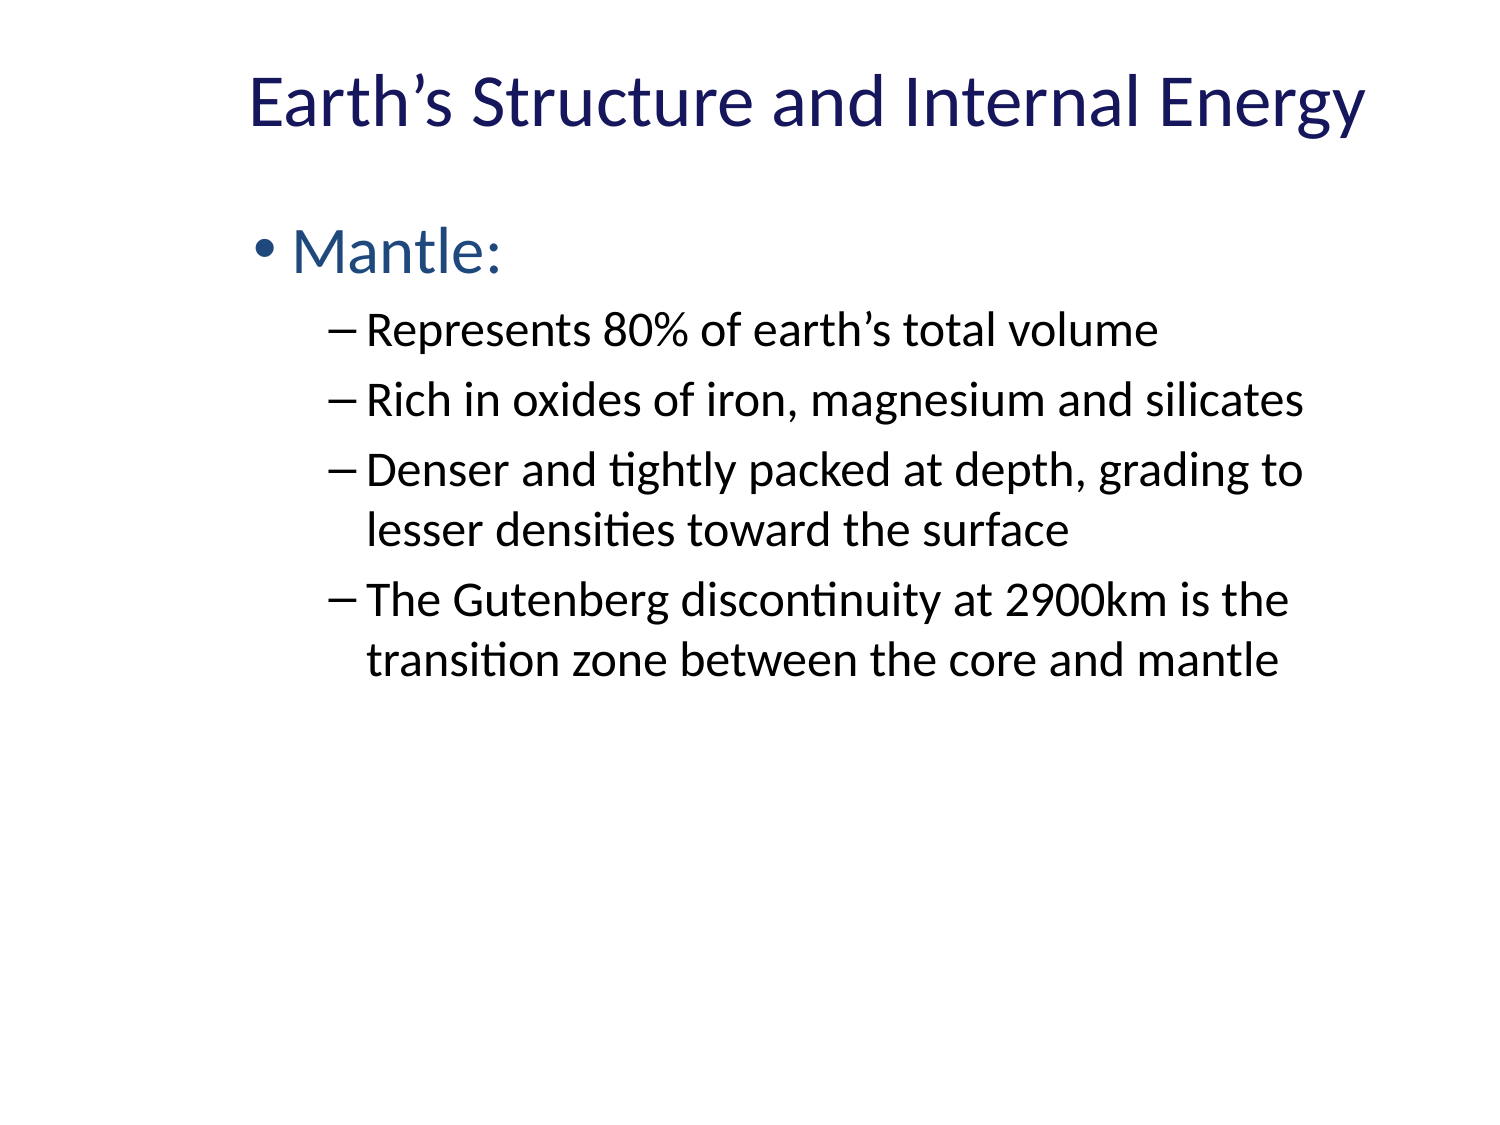

# Earth’s Structure and Internal Energy
Mantle:
Represents 80% of earth’s total volume
Rich in oxides of iron, magnesium and silicates
Denser and tightly packed at depth, grading to lesser densities toward the surface
The Gutenberg discontinuity at 2900km is the transition zone between the core and mantle